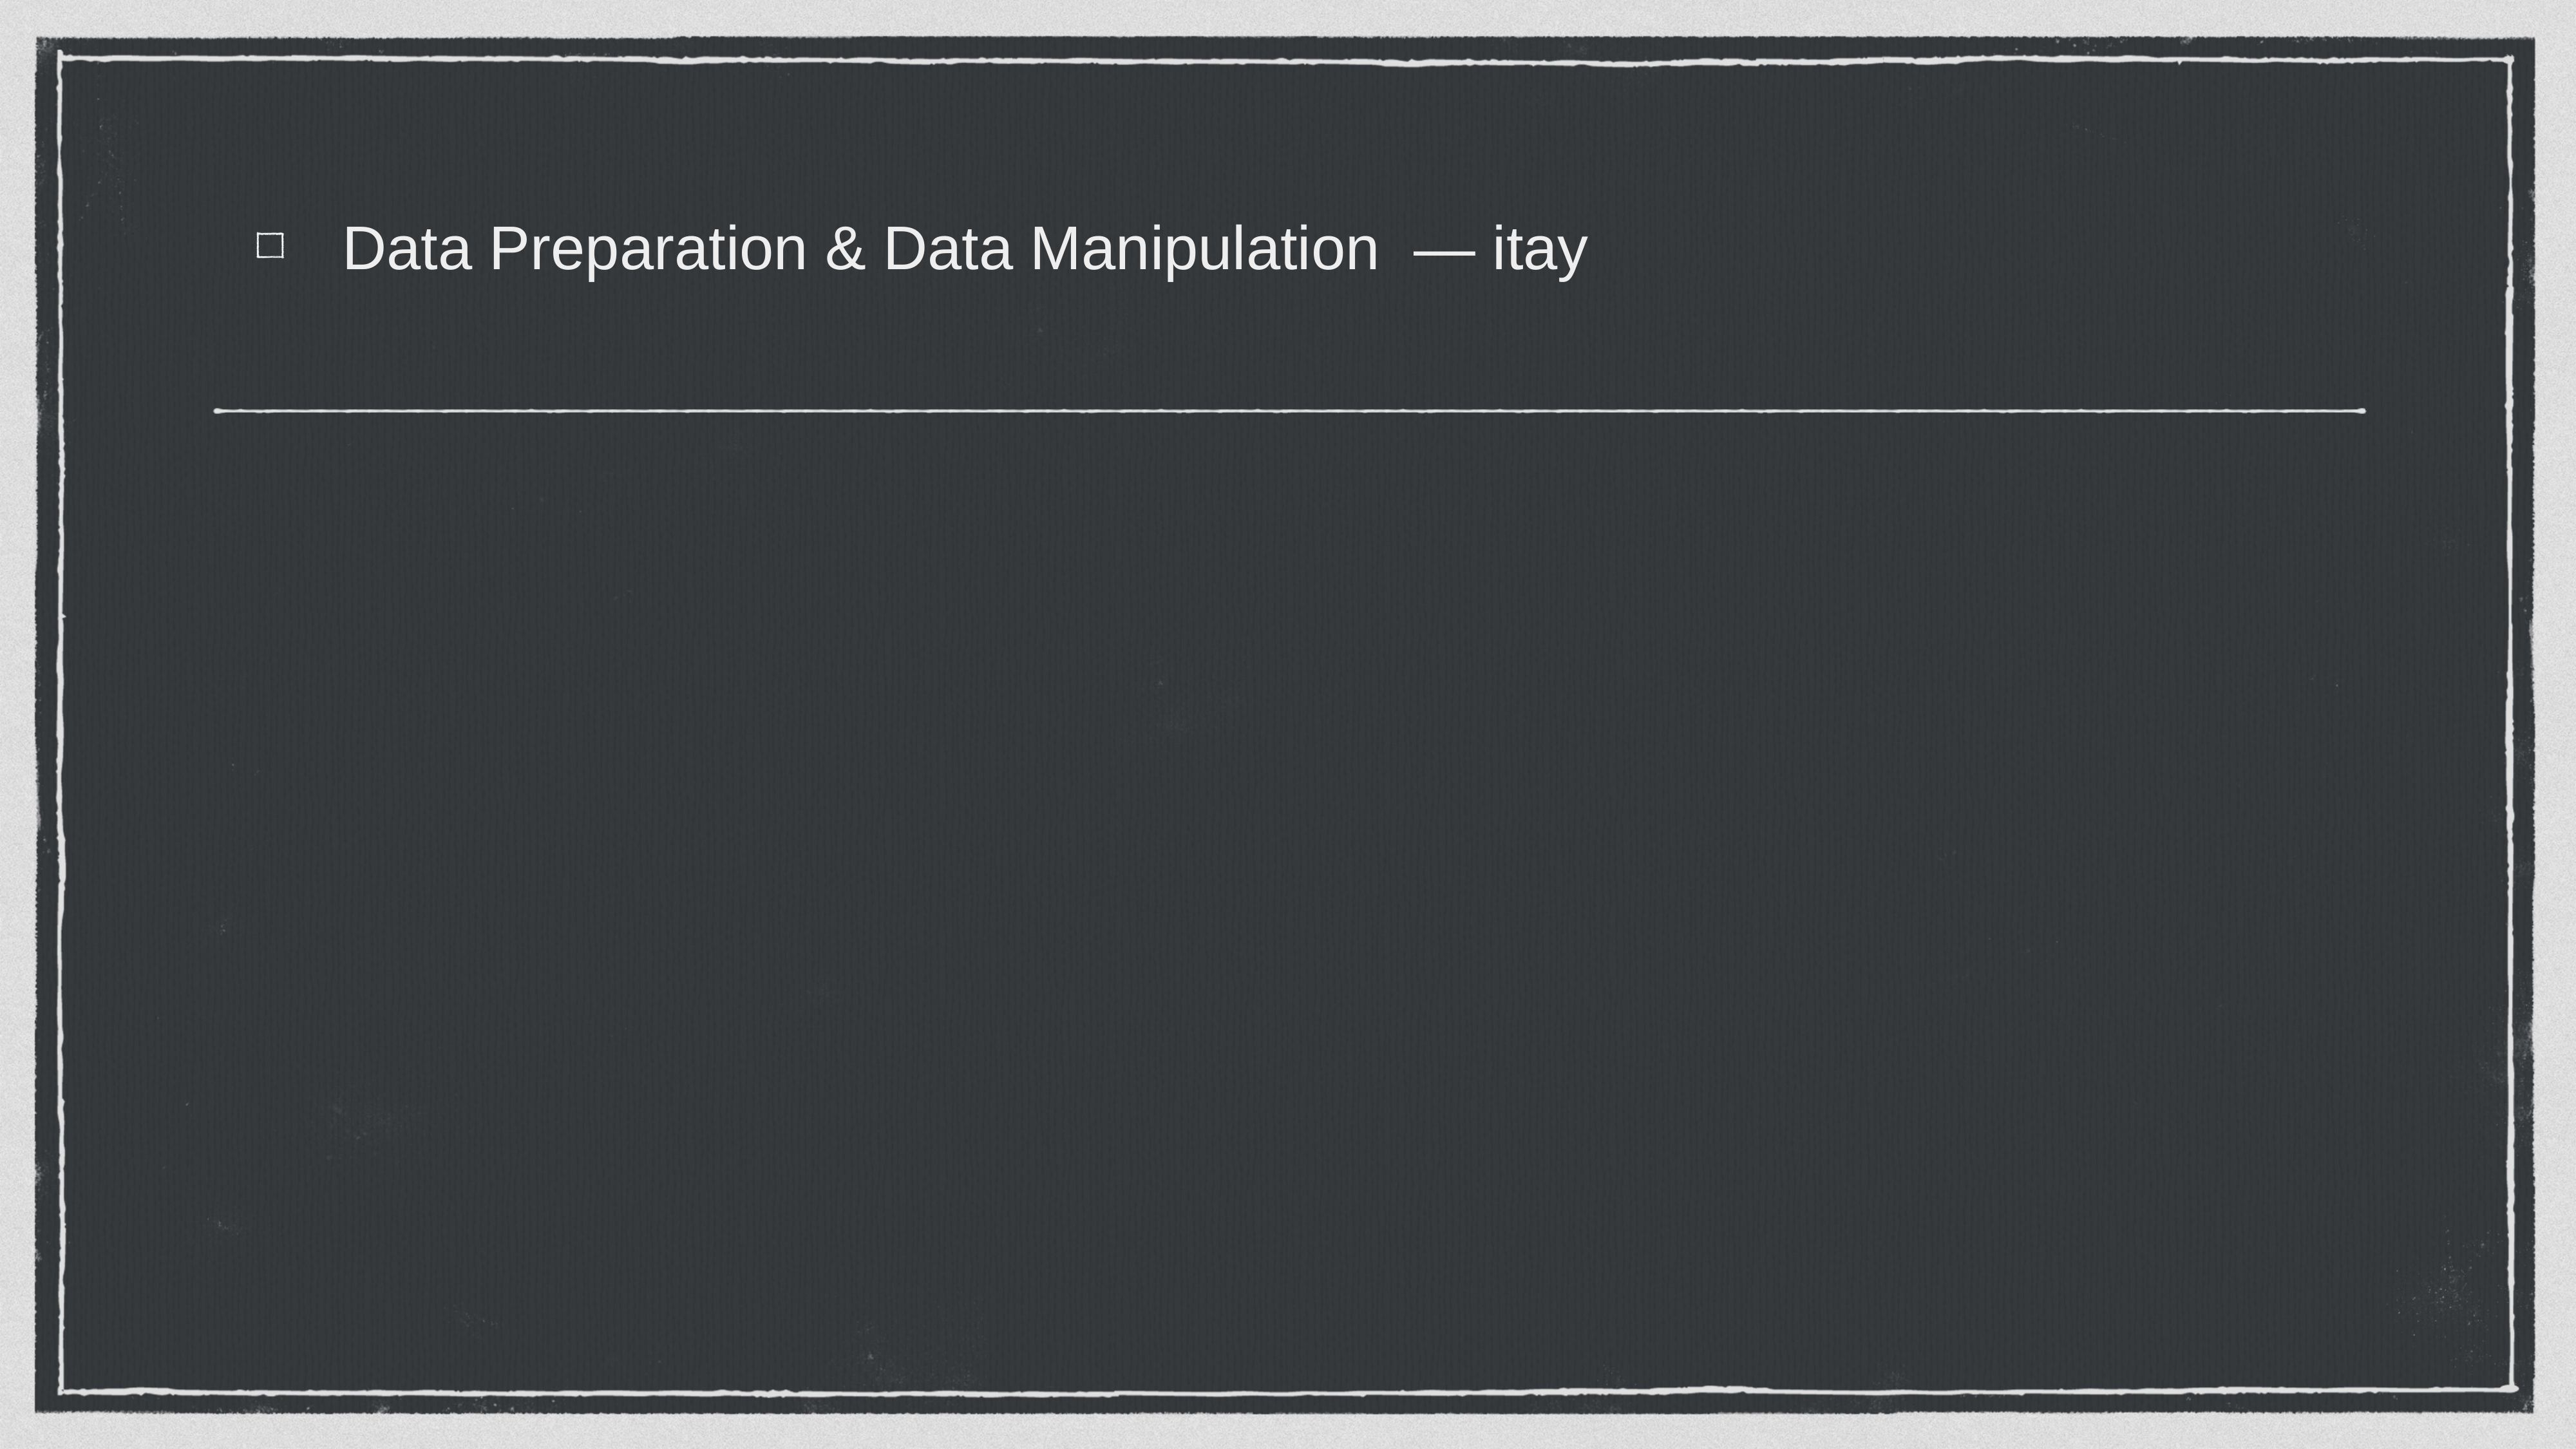

# Data Preparation & Data Manipulation  — itay